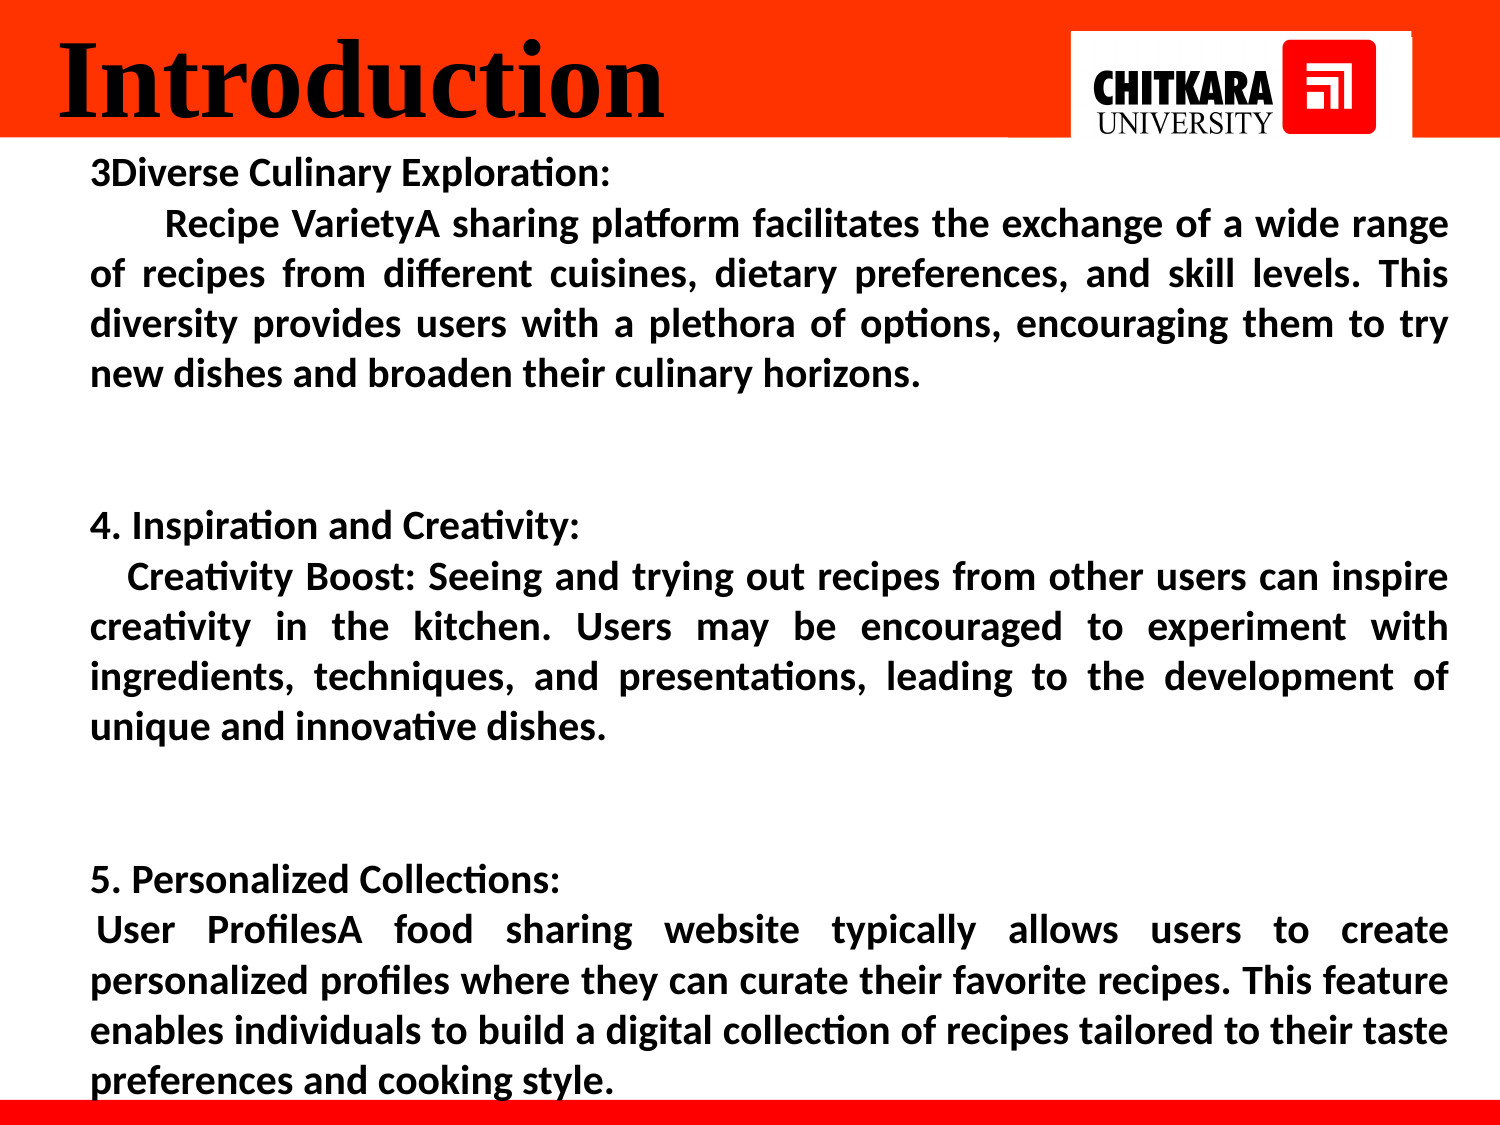

Introduction
3Diverse Culinary Exploration:
Recipe VarietyA sharing platform facilitates the exchange of a wide range of recipes from different cuisines, dietary preferences, and skill levels. This diversity provides users with a plethora of options, encouraging them to try new dishes and broaden their culinary horizons.

4. Inspiration and Creativity:
Creativity Boost: Seeing and trying out recipes from other users can inspire creativity in the kitchen. Users may be encouraged to experiment with ingredients, techniques, and presentations, leading to the development of unique and innovative dishes.

5. Personalized Collections:
User ProfilesA food sharing website typically allows users to create personalized profiles where they can curate their favorite recipes. This feature enables individuals to build a digital collection of recipes tailored to their taste preferences and cooking style.